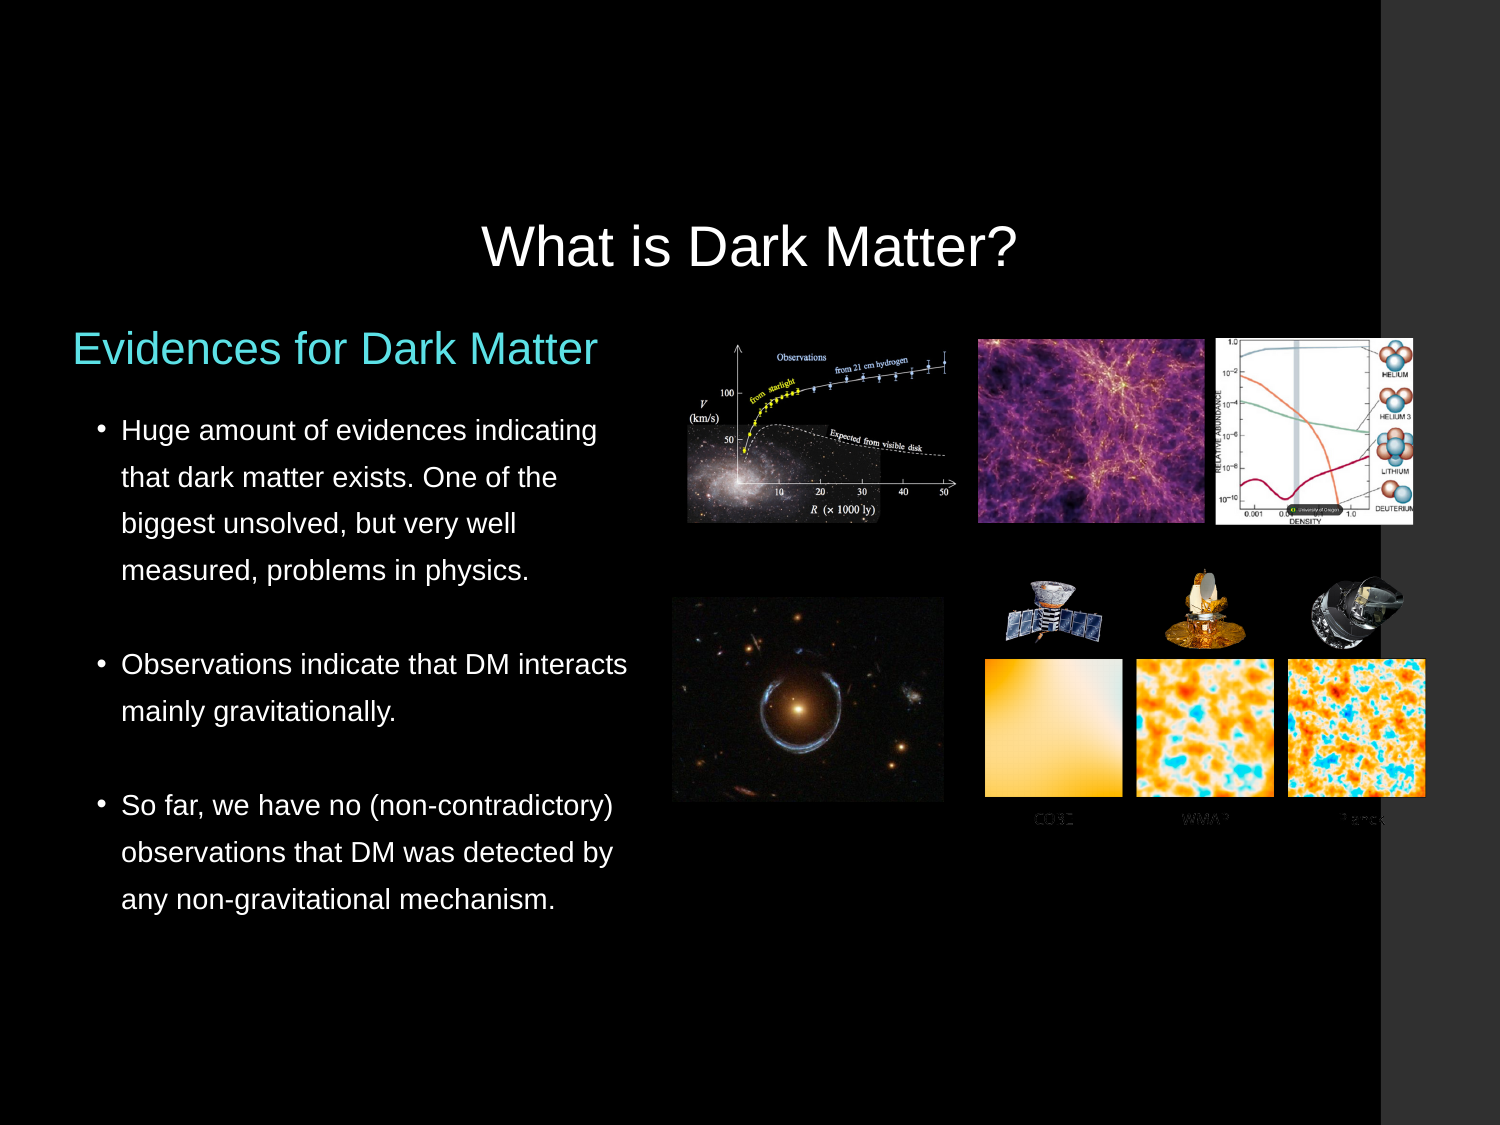

What is Dark Matter?
Evidences for Dark Matter

Huge amount of evidences indicating that dark matter exists. One of the biggest unsolved, but very well measured, problems in physics.

Observations indicate that DM interacts mainly gravitationally.

So far, we have no (non-contradictory) observations that DM was detected by any non-gravitational mechanism.